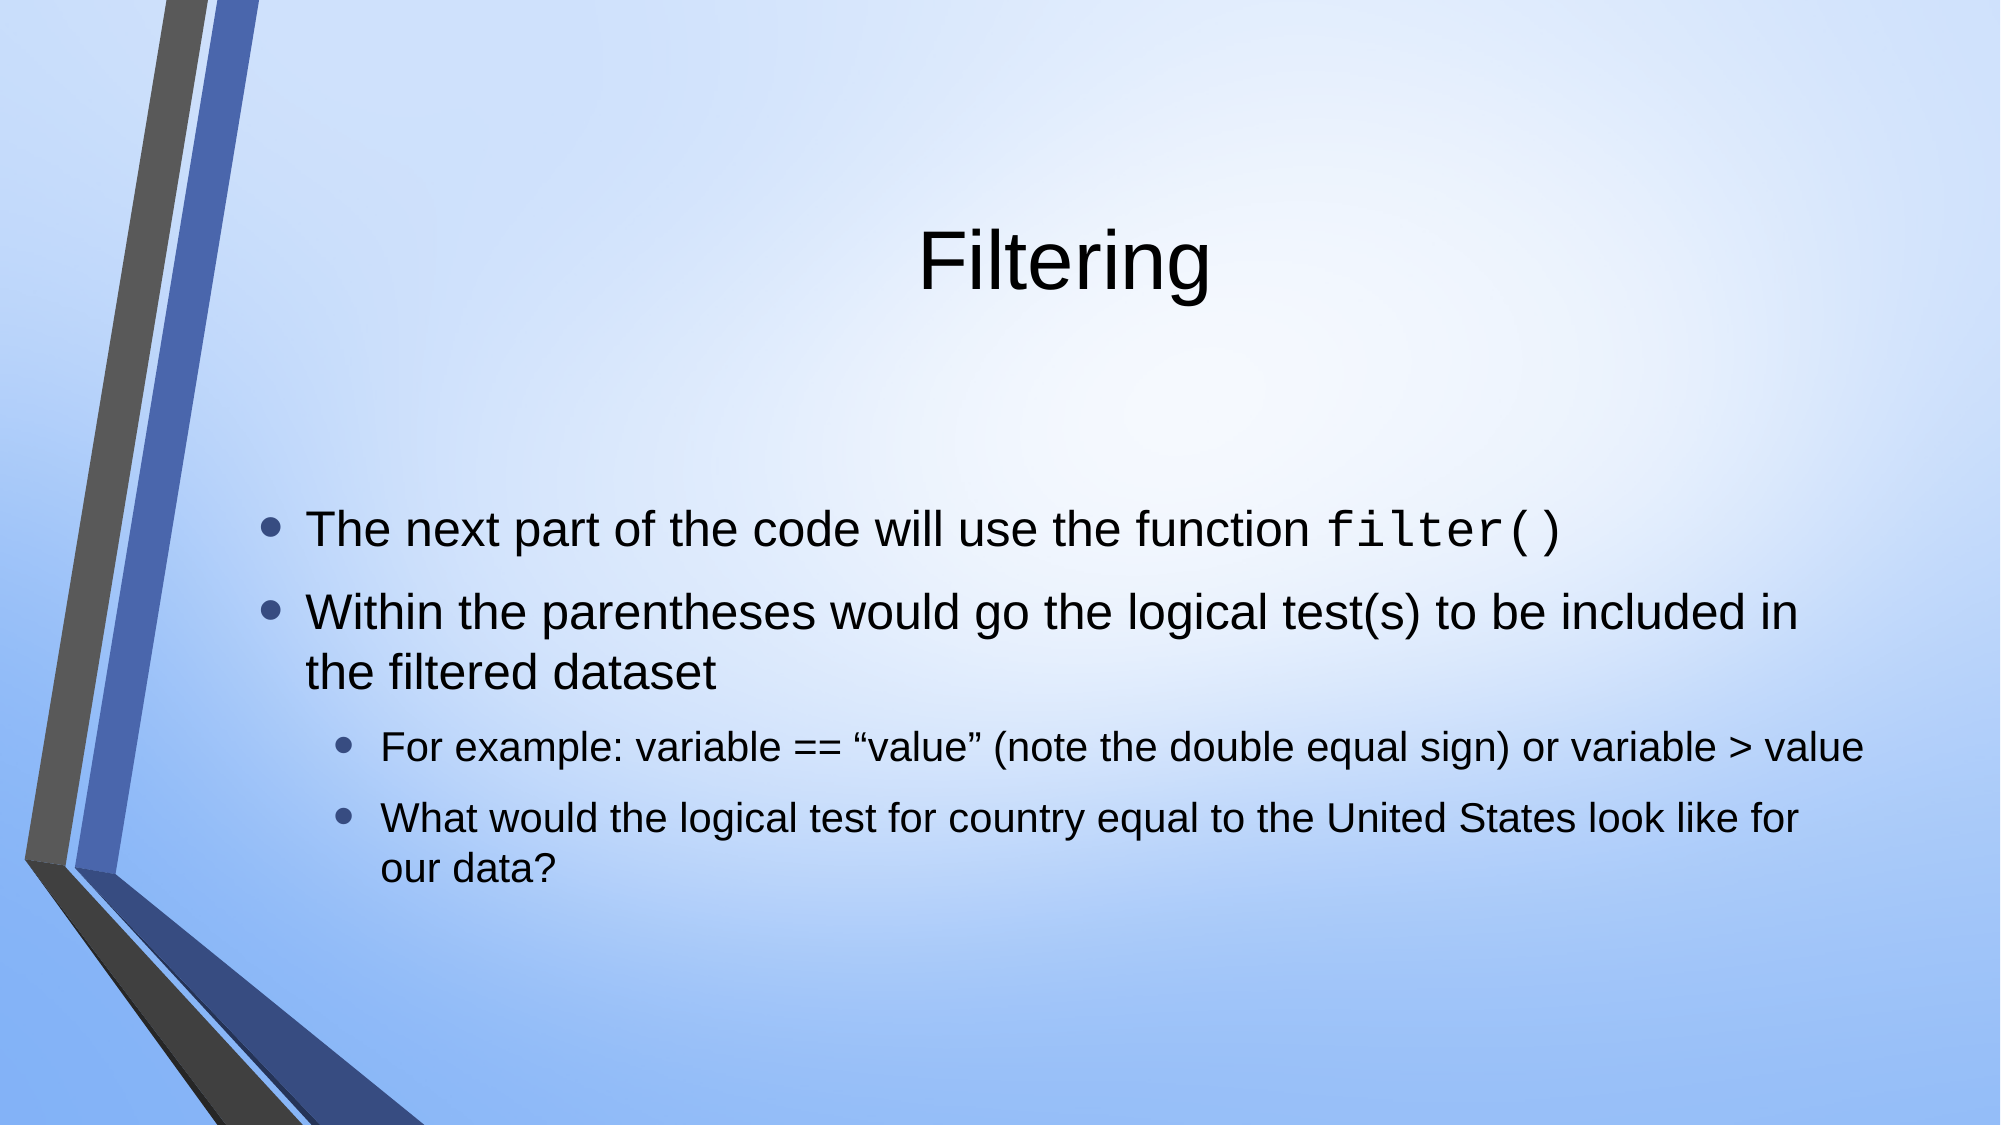

# Filtering
The next part of the code will use the function filter()
Within the parentheses would go the logical test(s) to be included in the filtered dataset
For example: variable == “value” (note the double equal sign) or variable > value
What would the logical test for country equal to the United States look like for our data?